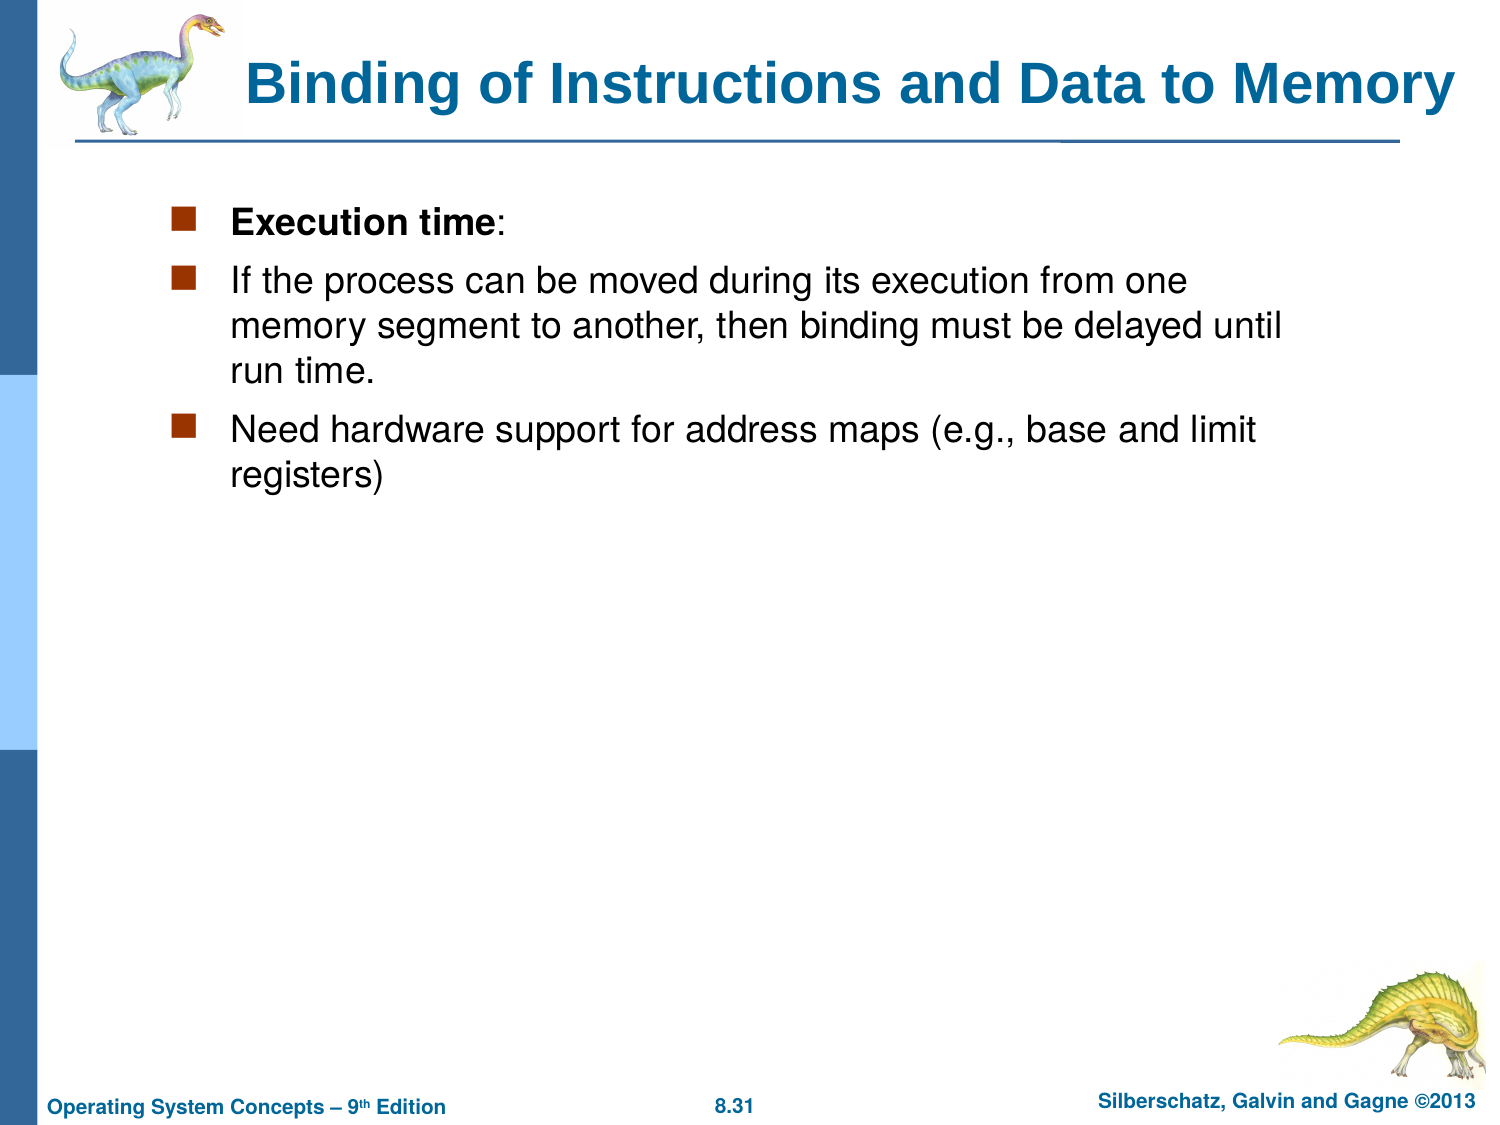

# Binding of Instructions and Data to Memory

Execution time:
If the process can be moved during its execution from one memory segment to another, then binding must be delayed until run time.
Need hardware support for address maps (e.g., base and limit registers)